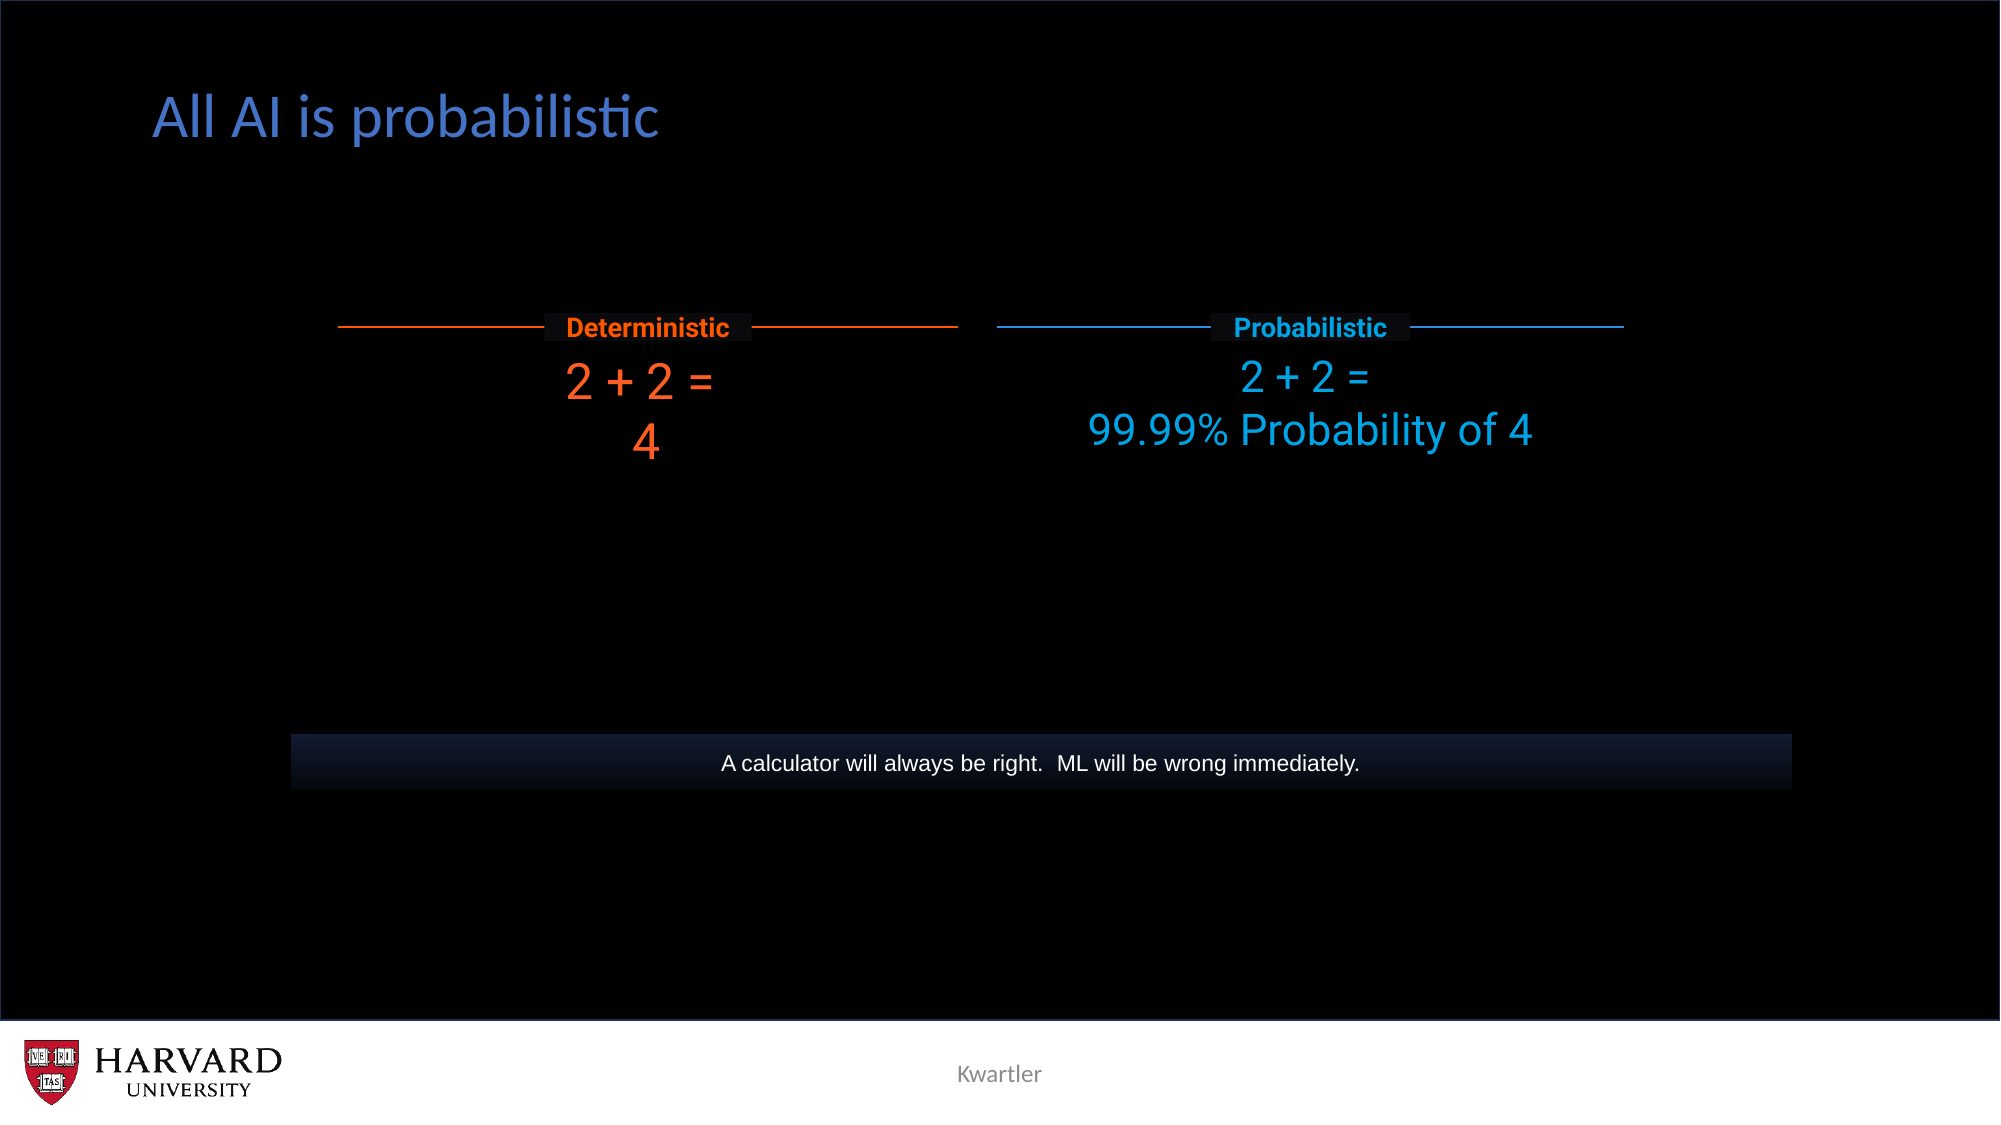

# All AI is probabilistic
Deterministic
Probabilistic
2 + 2 =
4
2 + 2 =
99.99% Probability of 4
A calculator will always be right.  ML will be wrong immediately.
Kwartler